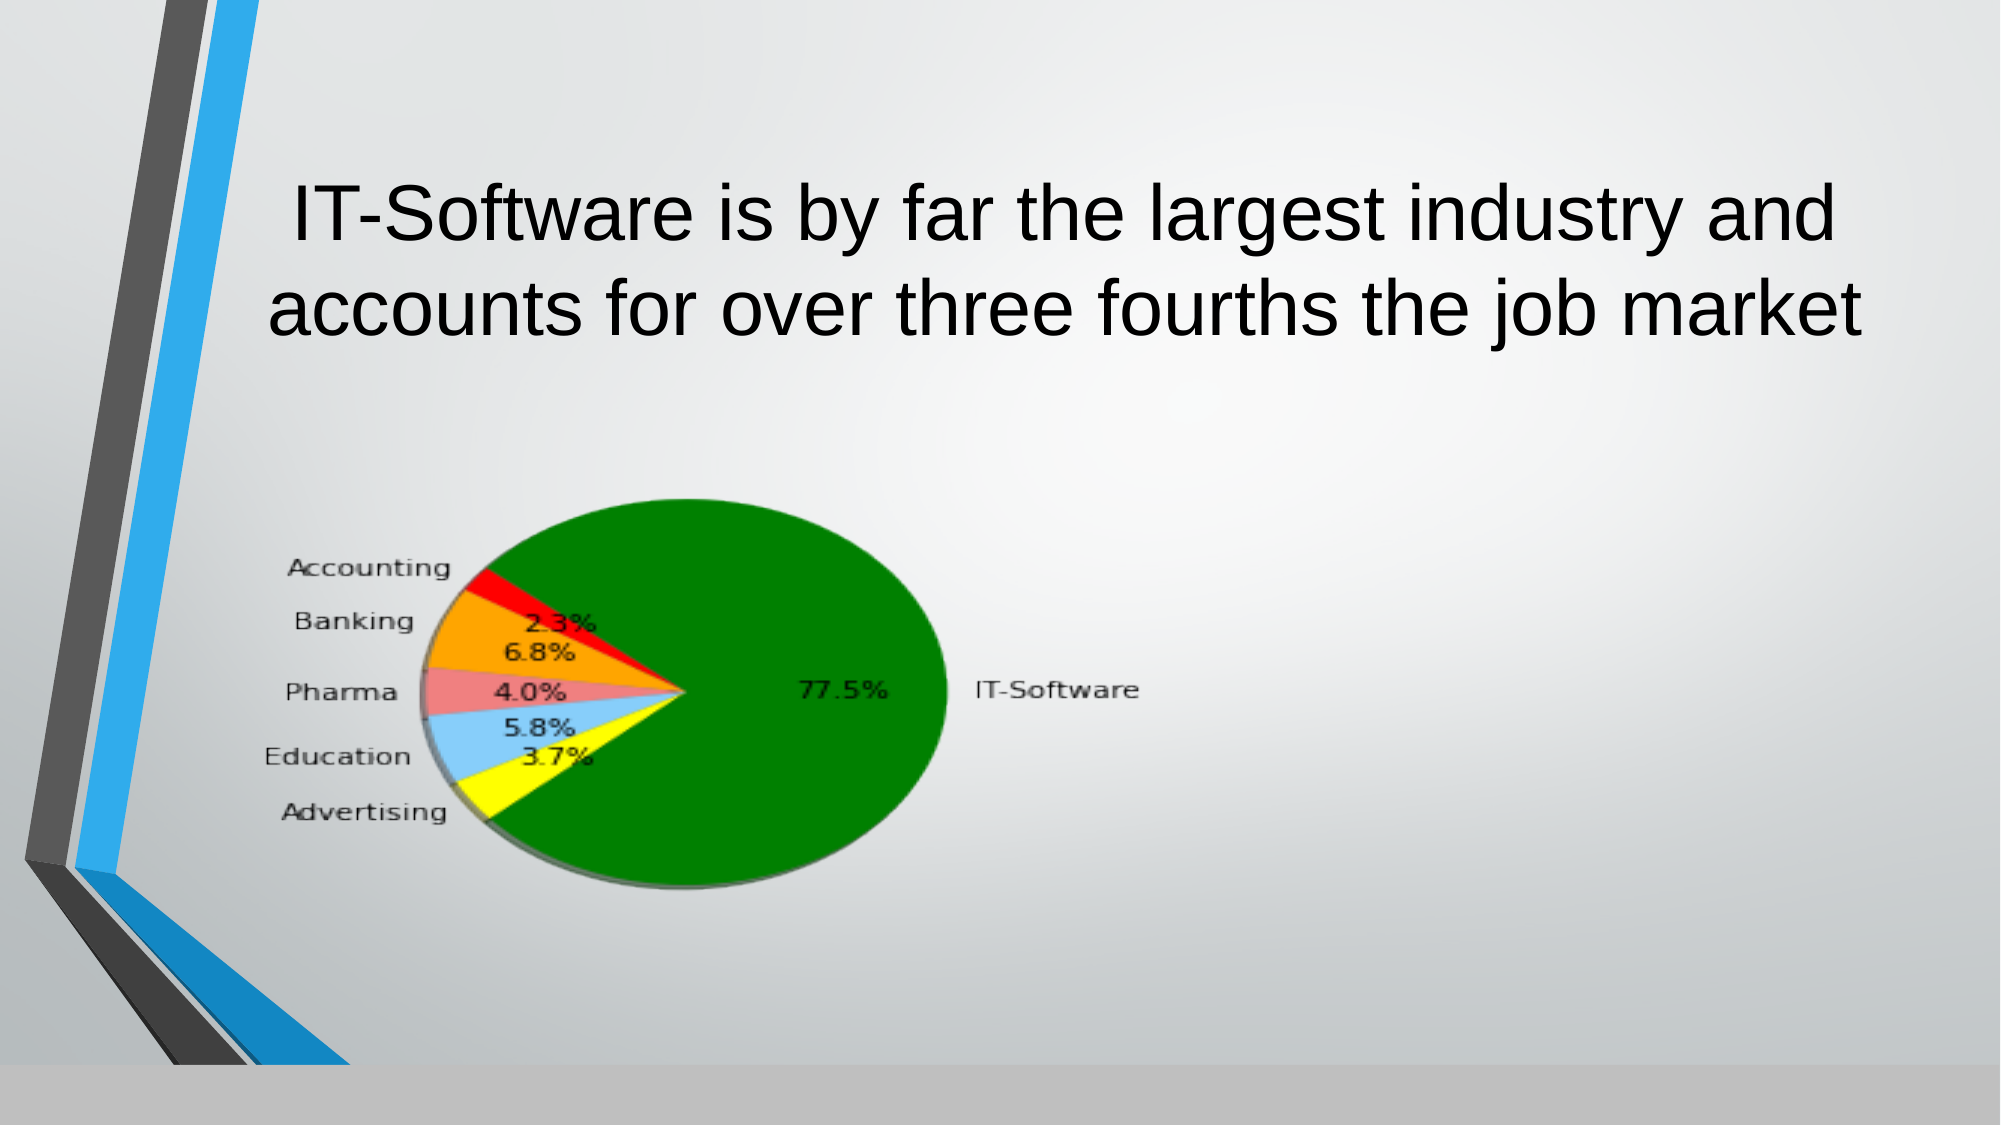

# IT-Software is by far the largest industry and accounts for over three fourths the job market

### Chart

| Category |
|---|